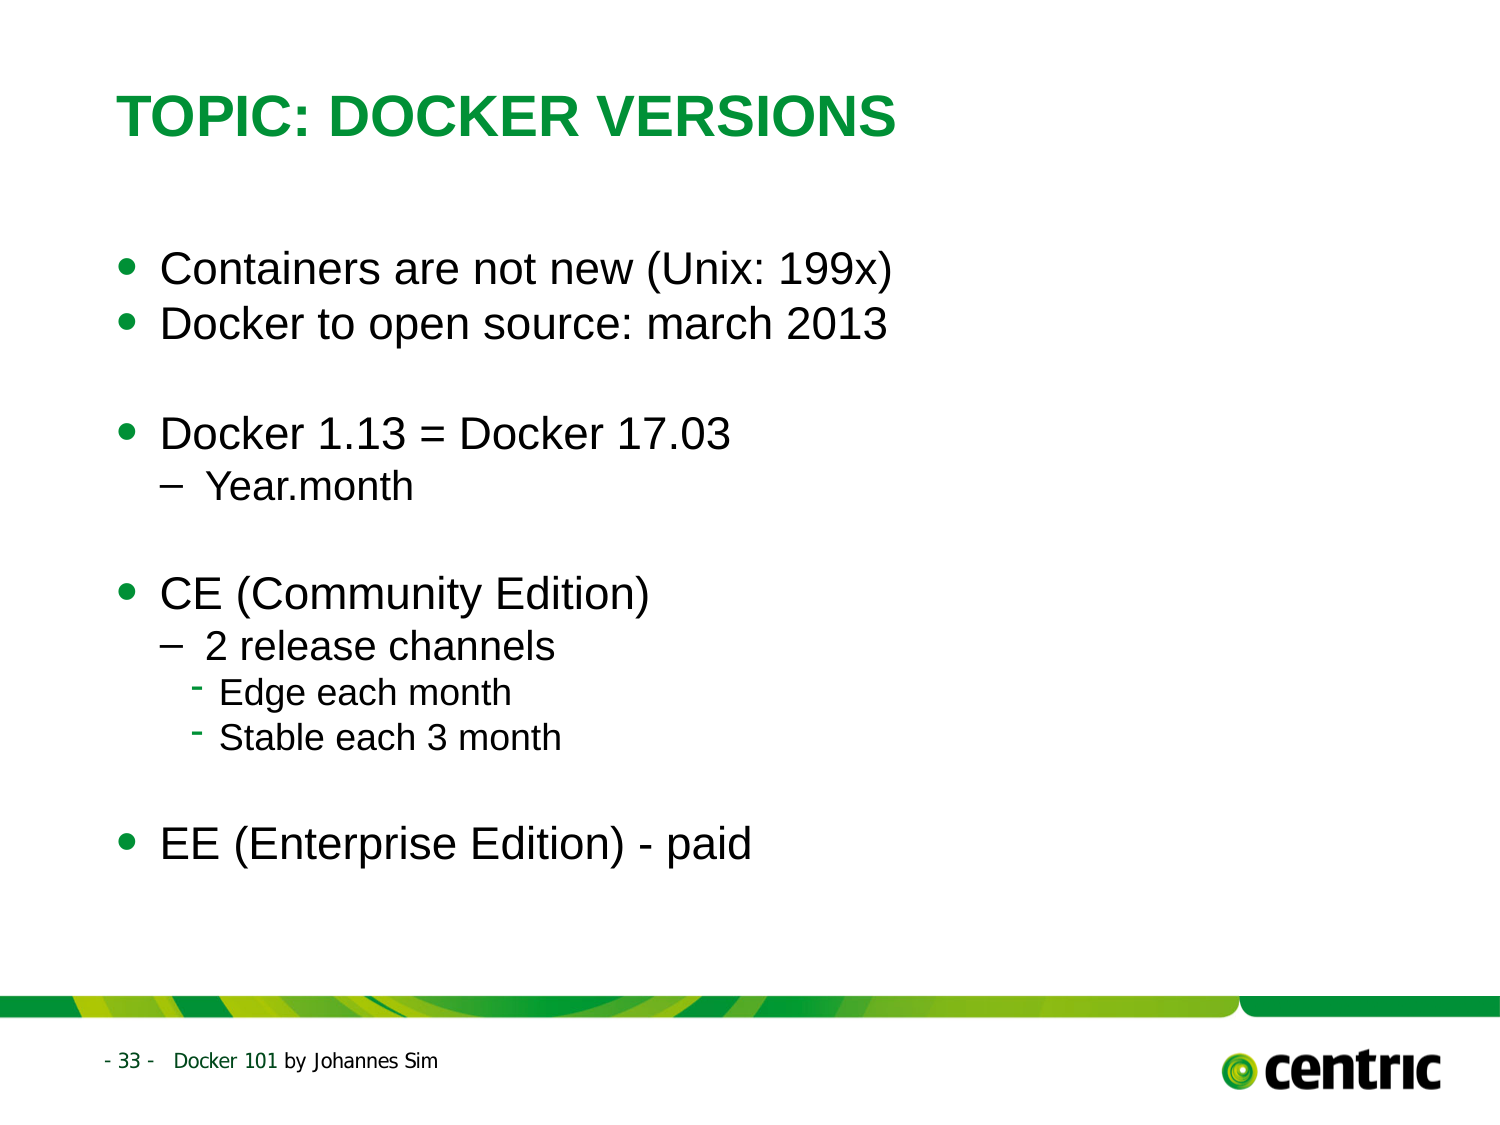

# TOPIC: DOCKER versionS
Containers are not new (Unix: 199x)
Docker to open source: march 2013

Docker 1.13 = Docker 17.03
Year.month

CE (Community Edition)
2 release channels
Edge each month
Stable each 3 month

EE (Enterprise Edition) - paid